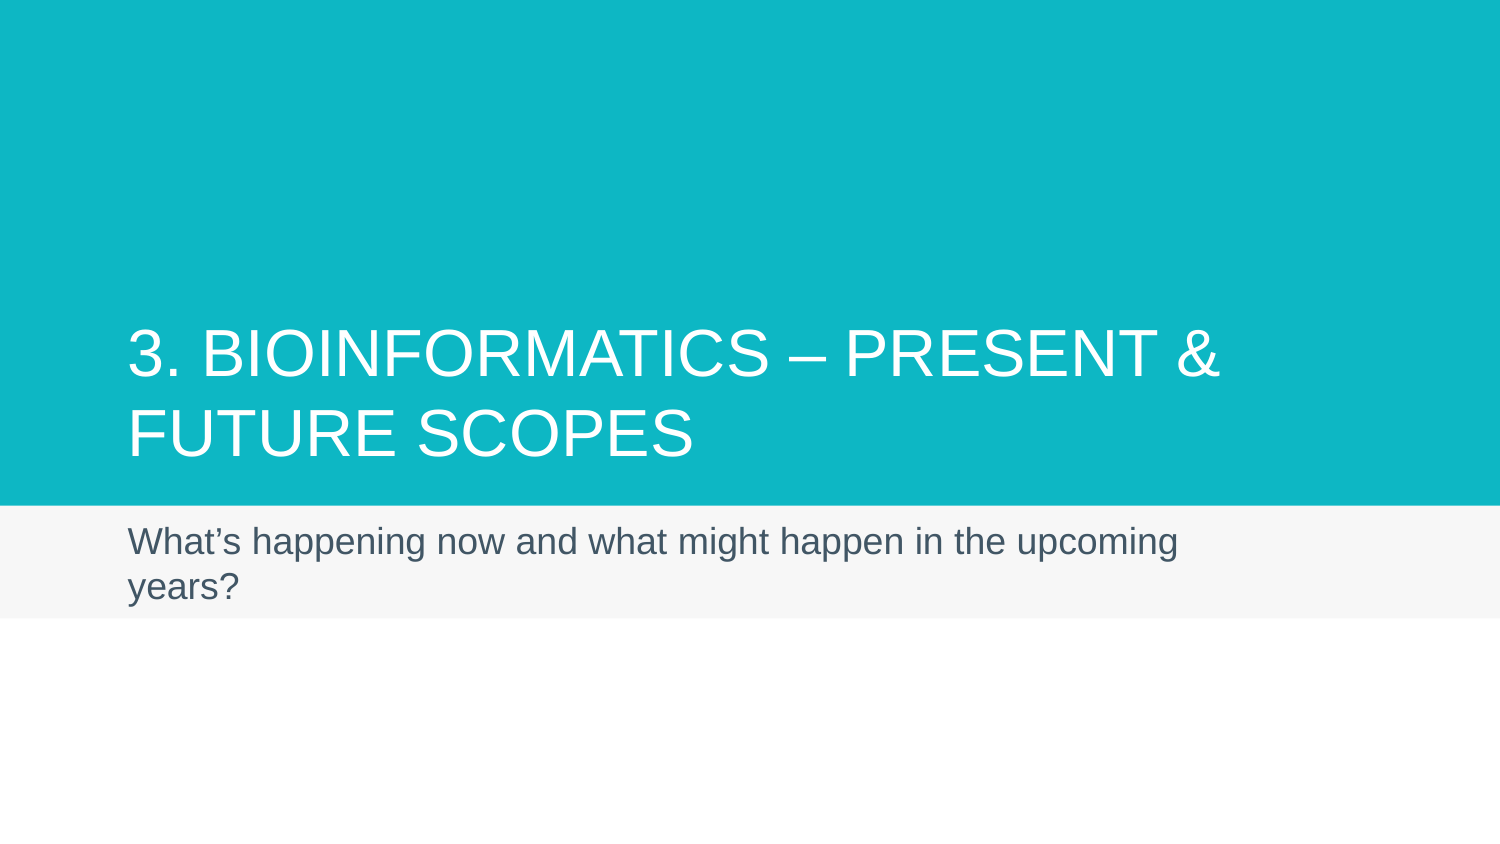

# 3. BIOINFORMATICS – PRESENT & FUTURE SCOPES
What’s happening now and what might happen in the upcoming years?